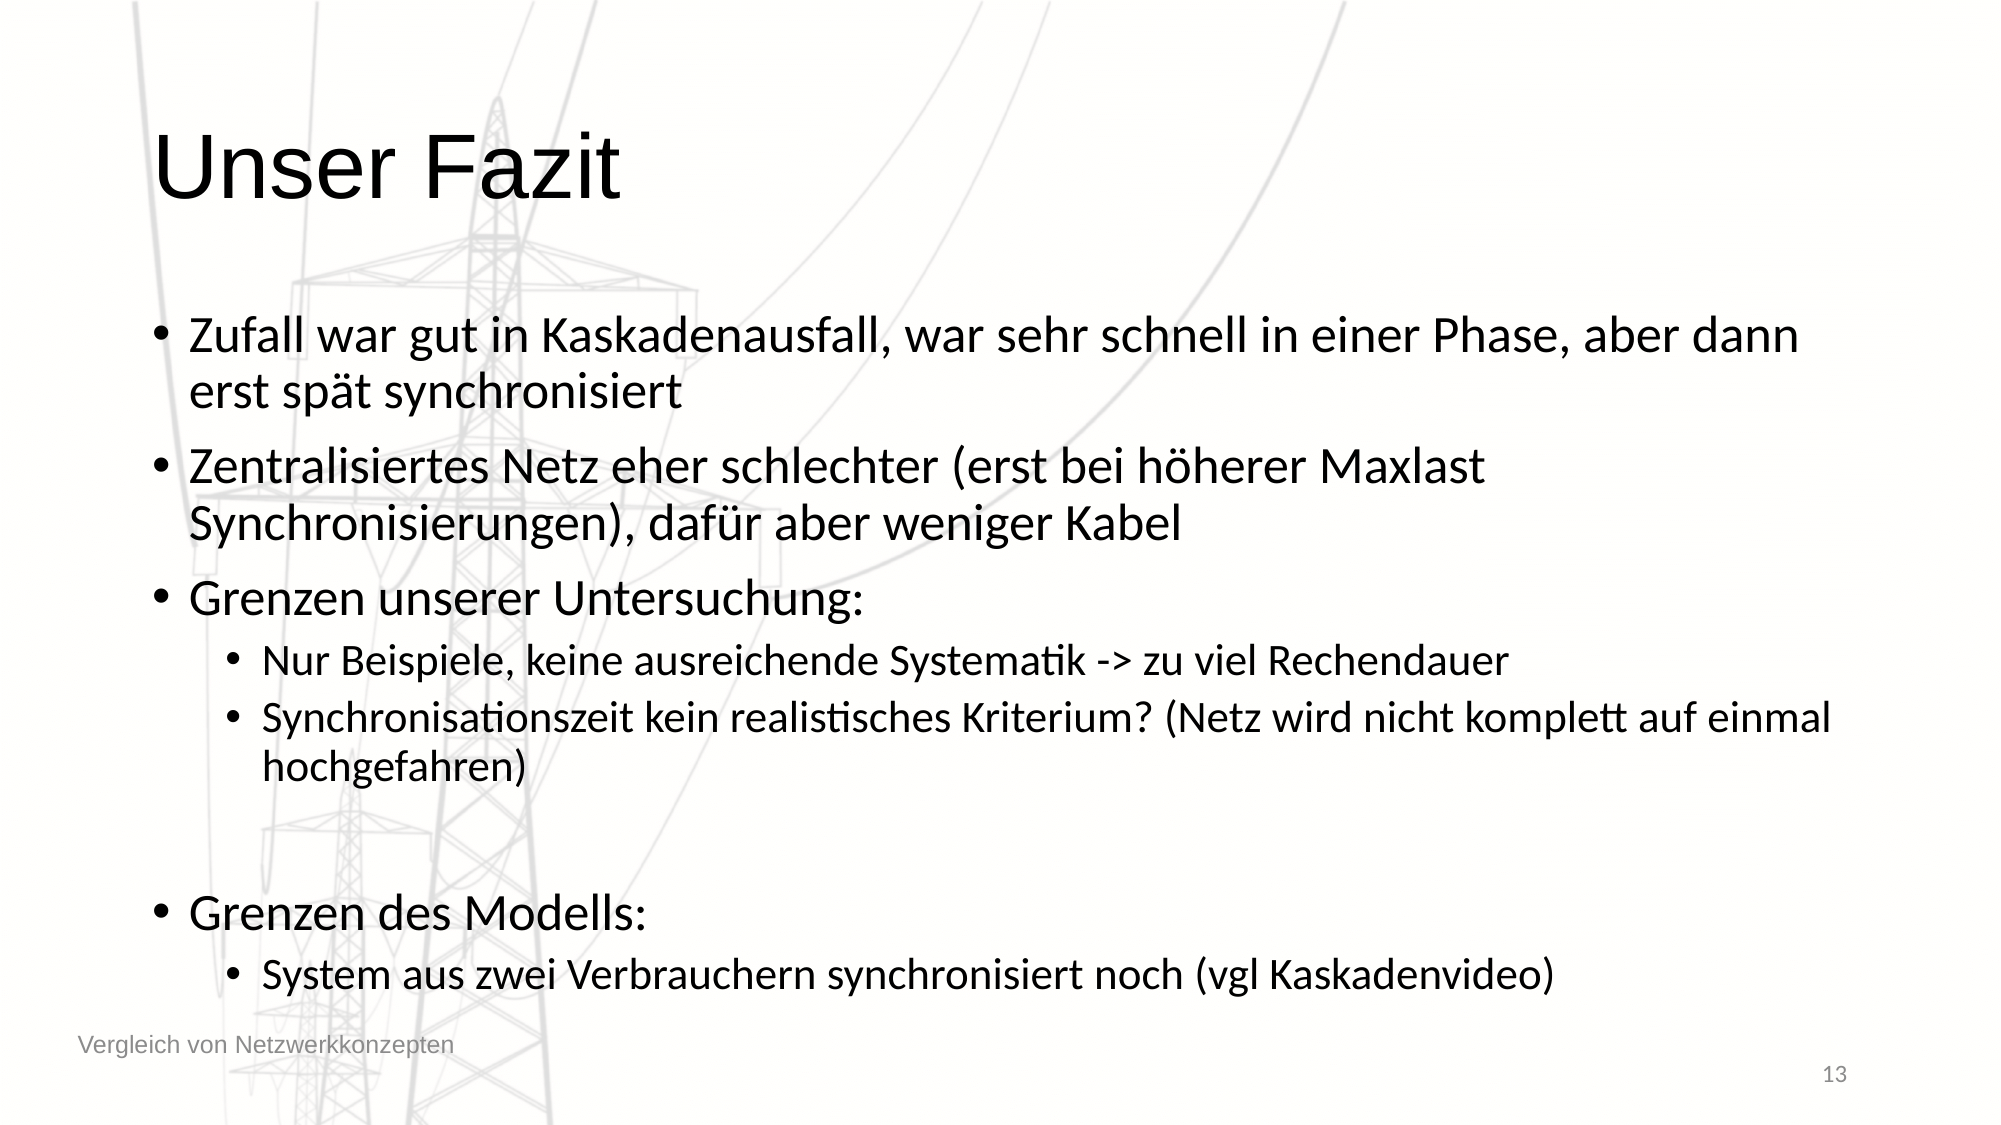

# Unser Fazit
Zufall war gut in Kaskadenausfall, war sehr schnell in einer Phase, aber dann erst spät synchronisiert
Zentralisiertes Netz eher schlechter (erst bei höherer Maxlast Synchronisierungen), dafür aber weniger Kabel
Grenzen unserer Untersuchung:
Nur Beispiele, keine ausreichende Systematik -> zu viel Rechendauer
Synchronisationszeit kein realistisches Kriterium? (Netz wird nicht komplett auf einmal hochgefahren)

Grenzen des Modells:
System aus zwei Verbrauchern synchronisiert noch (vgl Kaskadenvideo)

Vergleich von Netzwerkkonzepten
13